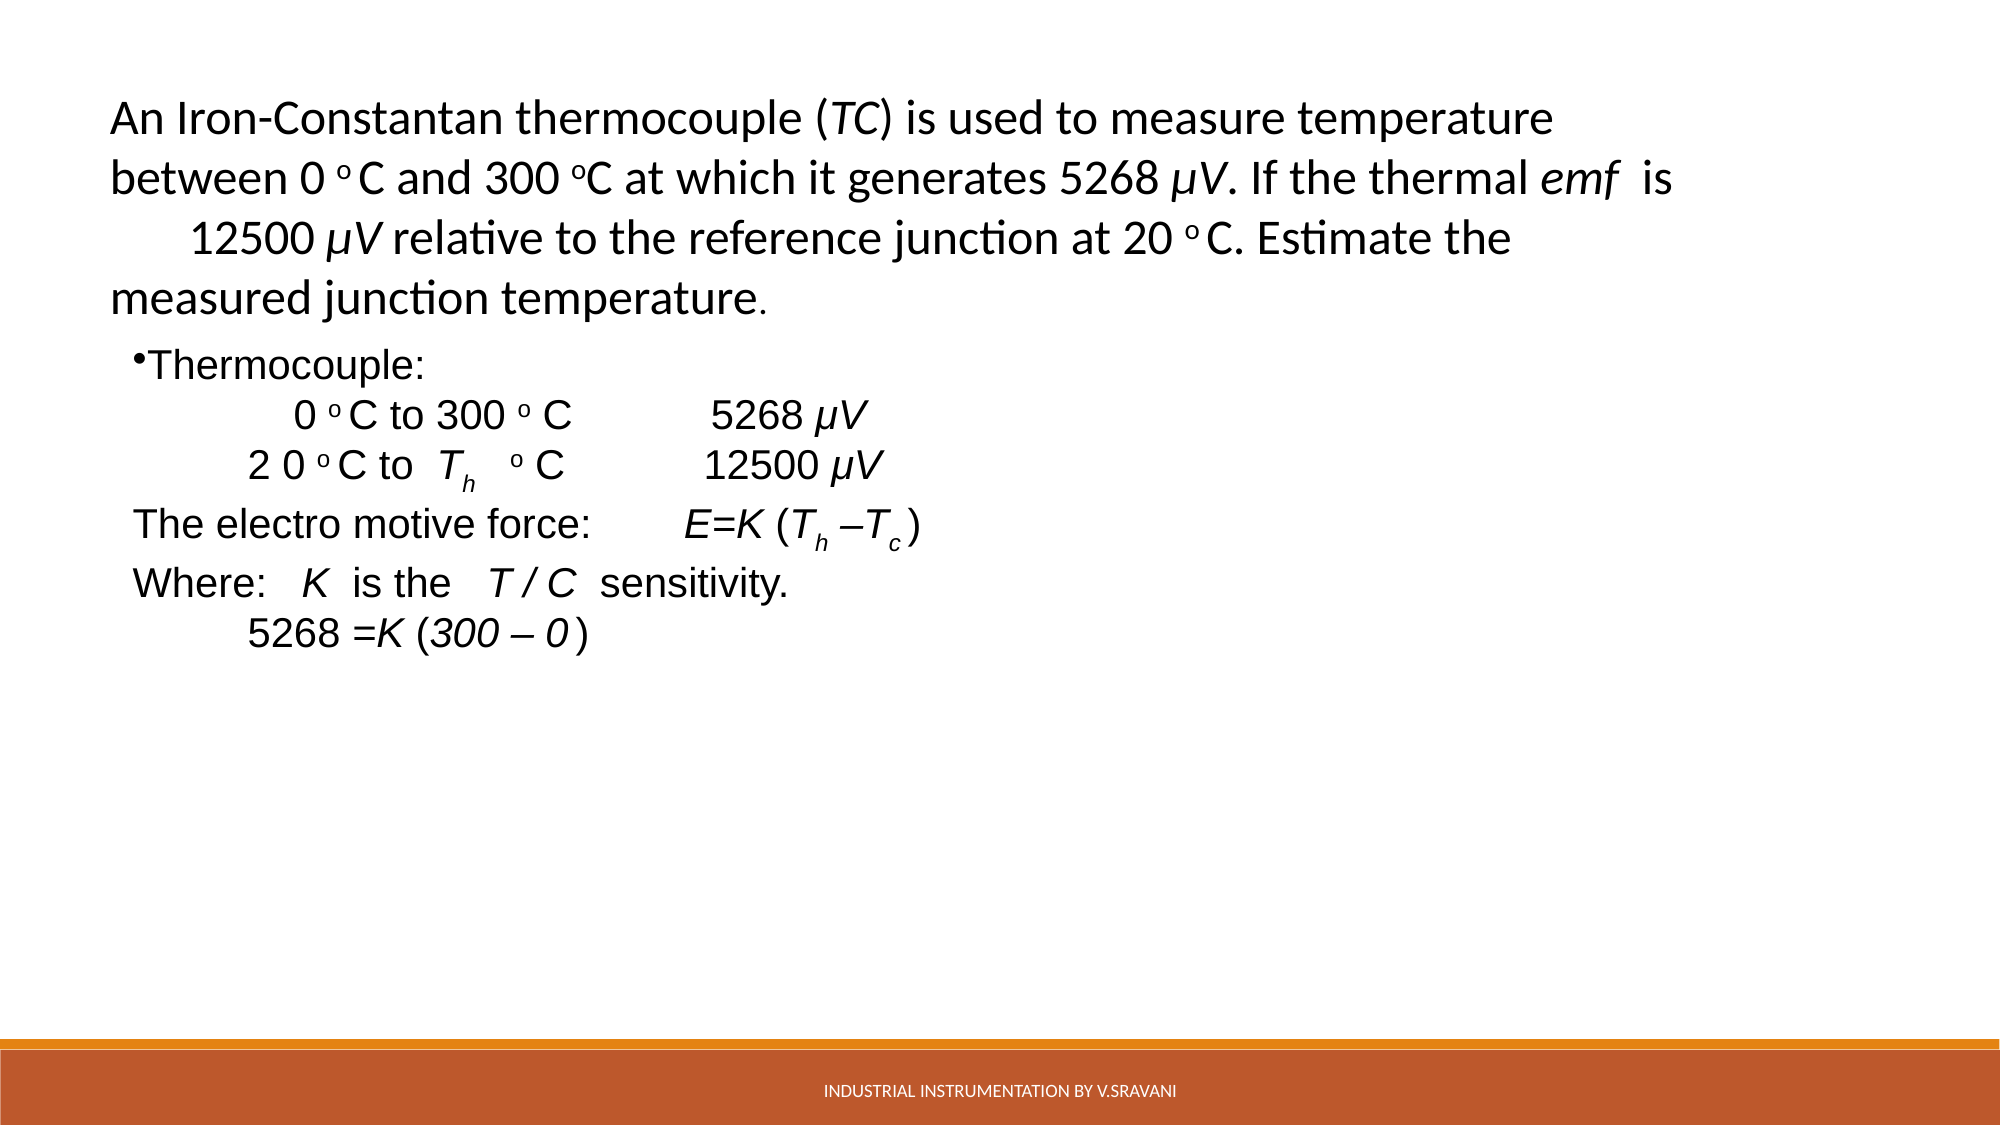

An Iron-Constantan thermocouple (TC) is used to measure temperature between 0 o C and 300 oC at which it generates 5268 μV. If the thermal emf  is        12500 μV relative to the reference junction at 20 o C. Estimate the measured junction temperature.
Thermocouple:
              0 o C to 300 o C            5268 μV
          2 0 o C to  Th   o C            12500 μV
The electro motive force:        E=K (Th –Tc )
Where:   K  is the   T / C  sensitivity.
          5268 =K (300 – 0 )
Industrial Instrumentation by V.Sravani